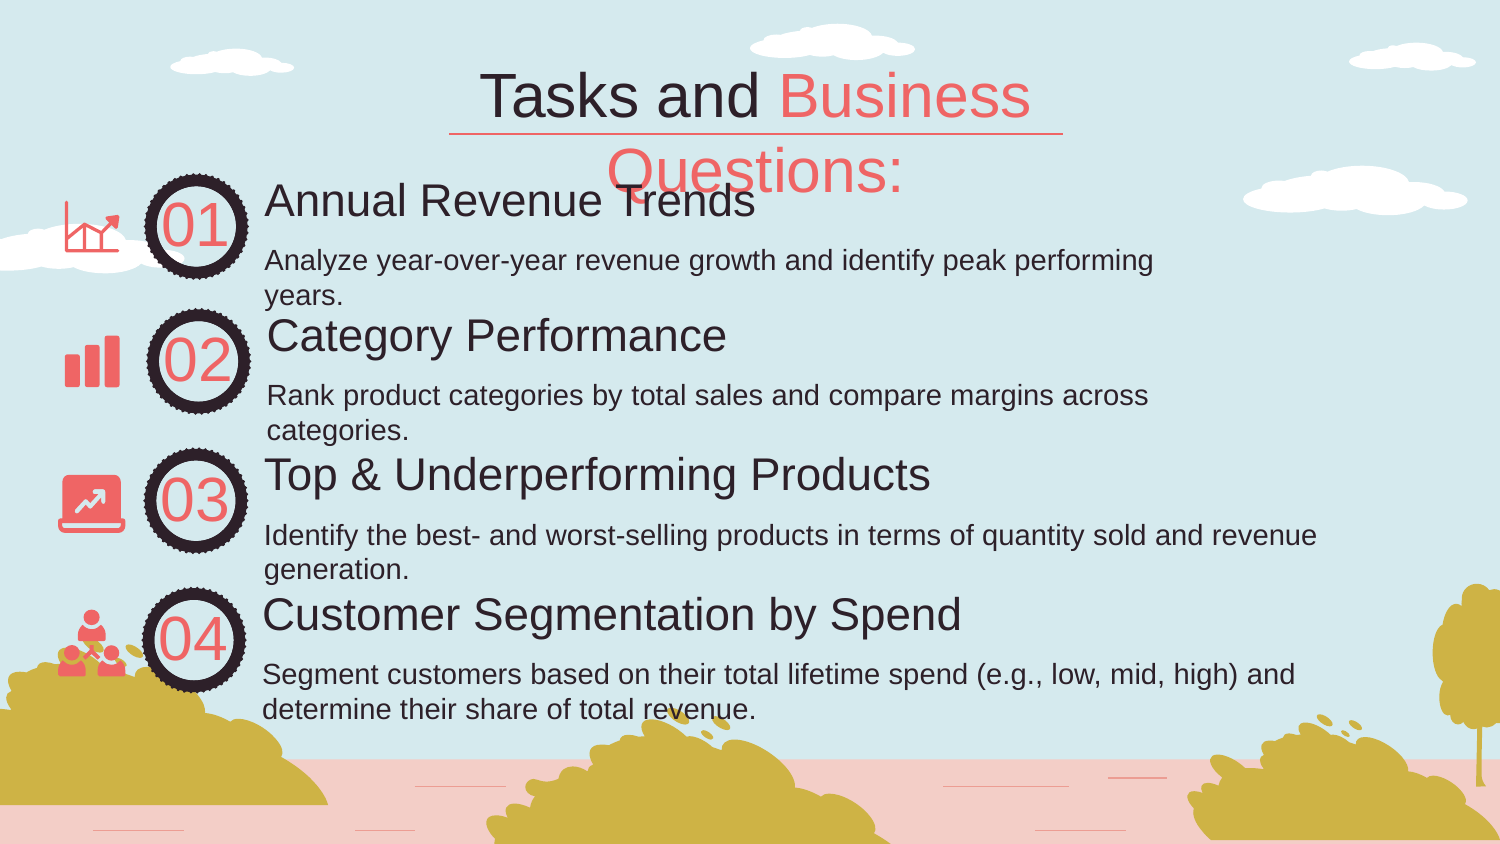

# Tasks and Business Questions:

Annual Revenue Trends
01

Analyze year-over-year revenue growth and identify peak performing years.

Category Performance
02

Rank product categories by total sales and compare margins across categories.

Top & Underperforming Products
03

Identify the best- and worst-selling products in terms of quantity sold and revenue generation.

Customer Segmentation by Spend
04

Segment customers based on their total lifetime spend (e.g., low, mid, high) and determine their share of total revenue.